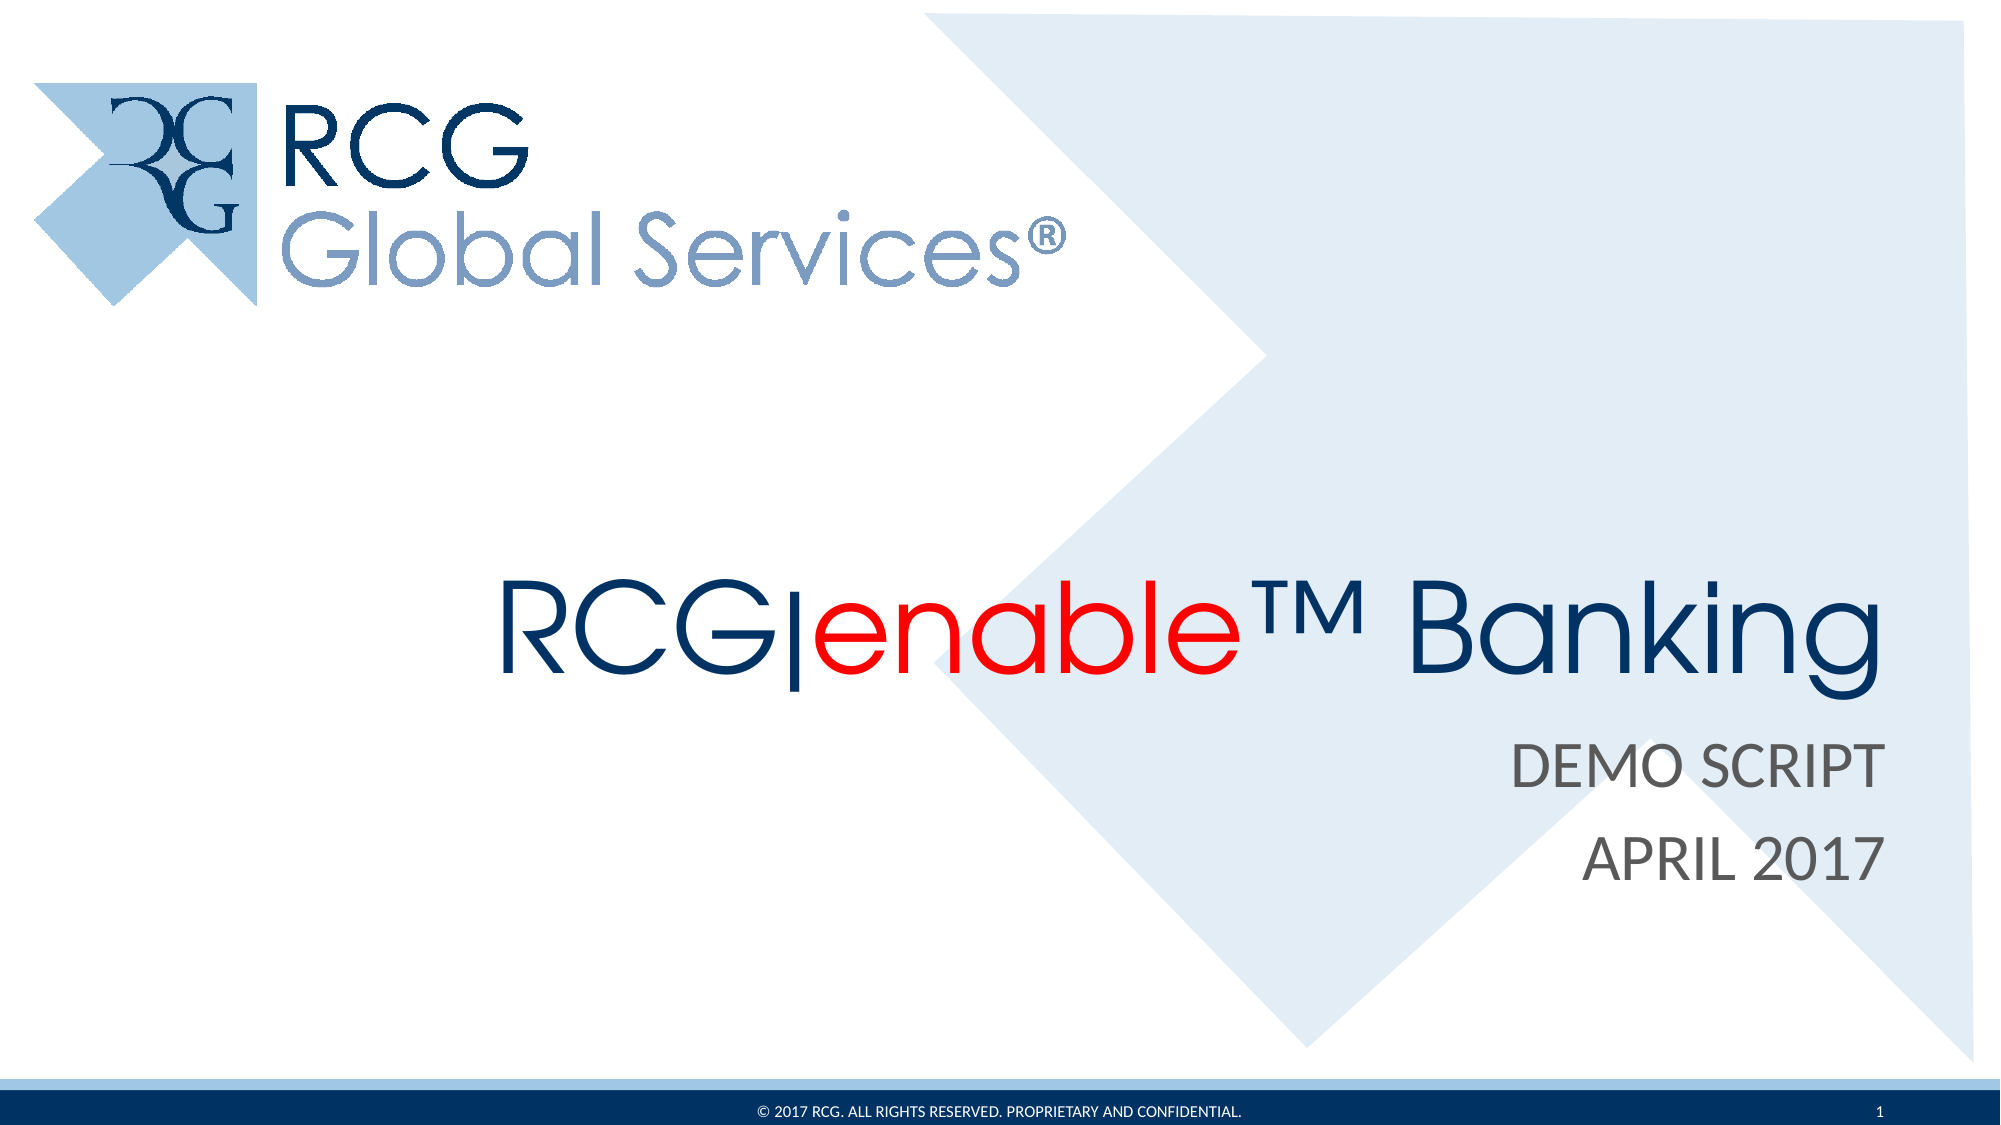

# RCG|enable™ Banking
Demo Script
April 2017
© 2017 RCG. All Rights Reserved. Proprietary and Confidential.
1